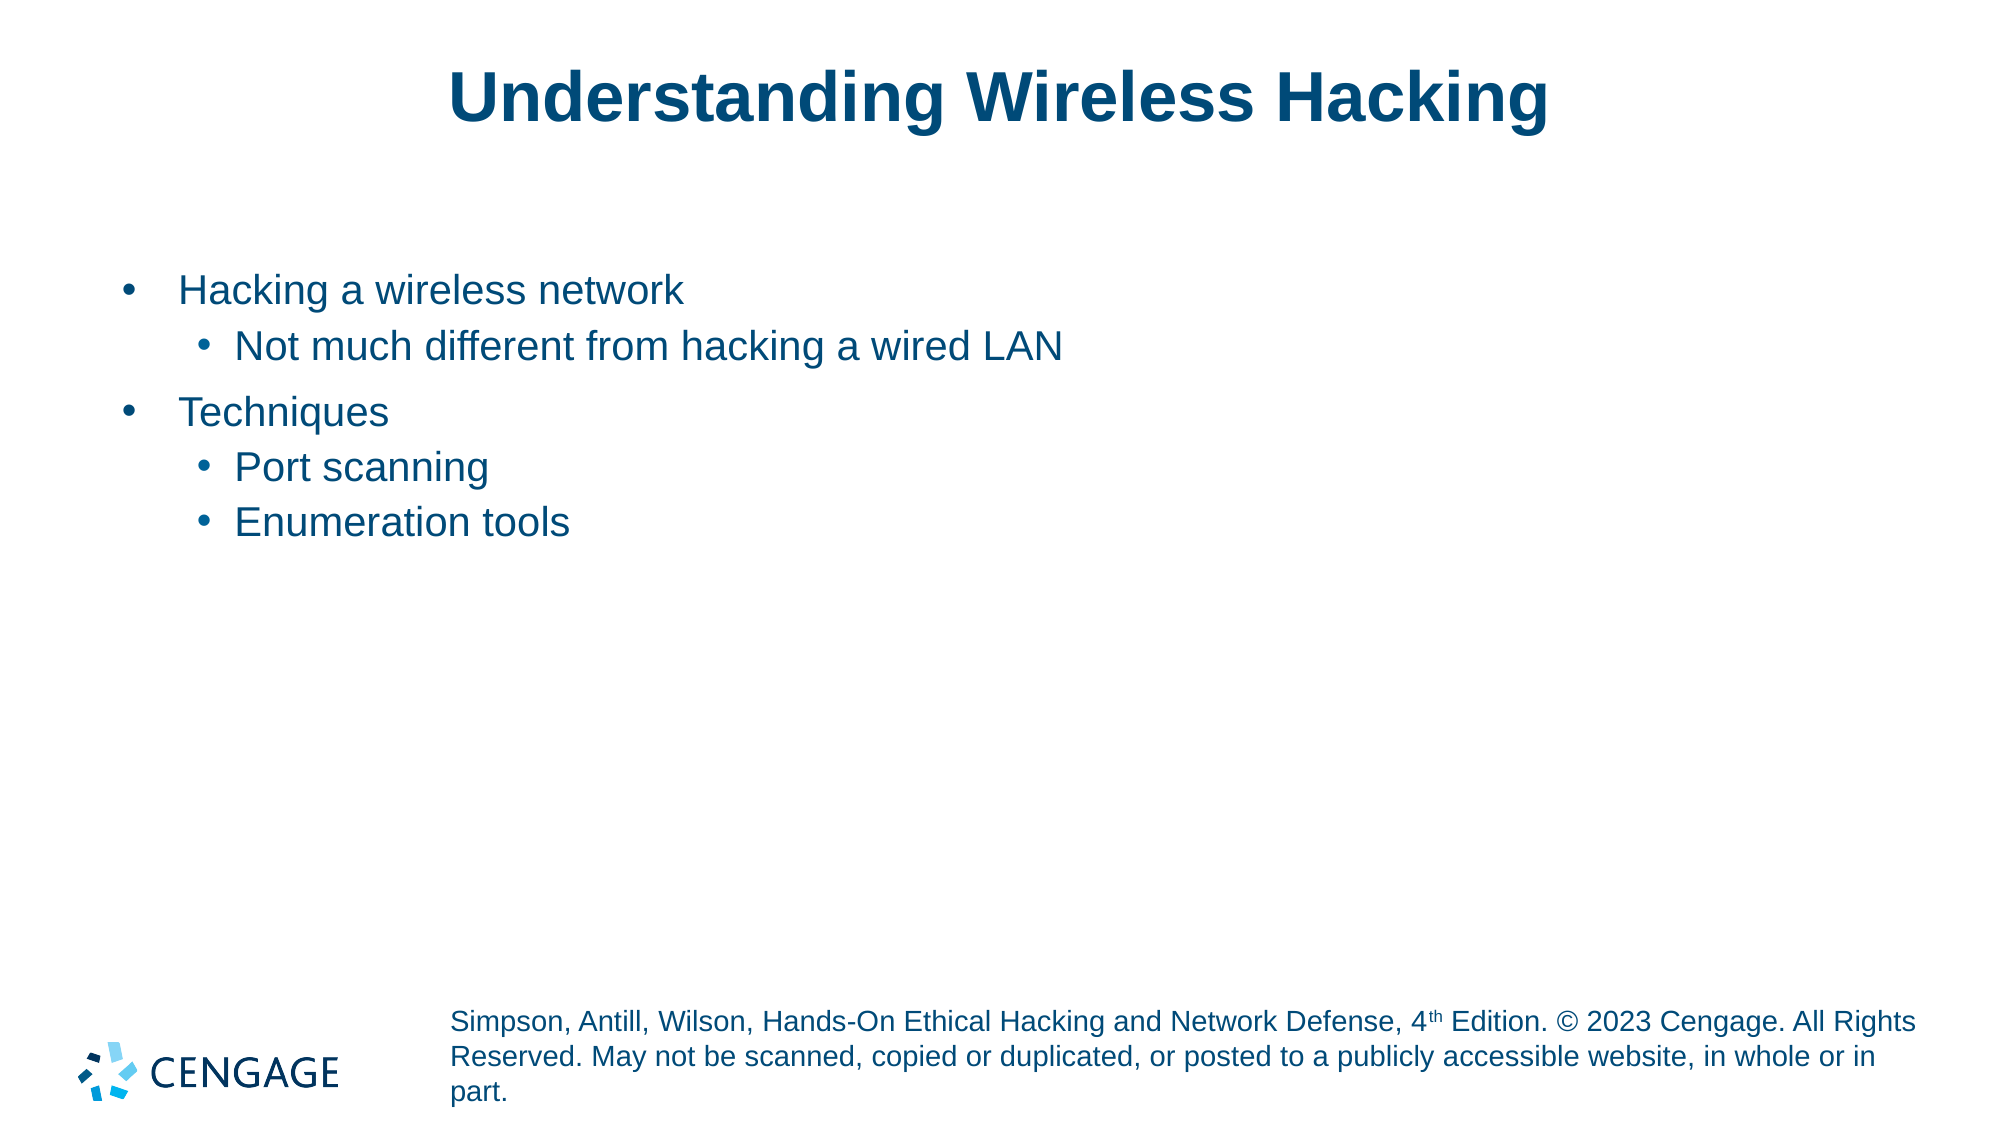

# Understanding Wireless Hacking
Hacking a wireless network
Not much different from hacking a wired LAN
Techniques
Port scanning
Enumeration tools